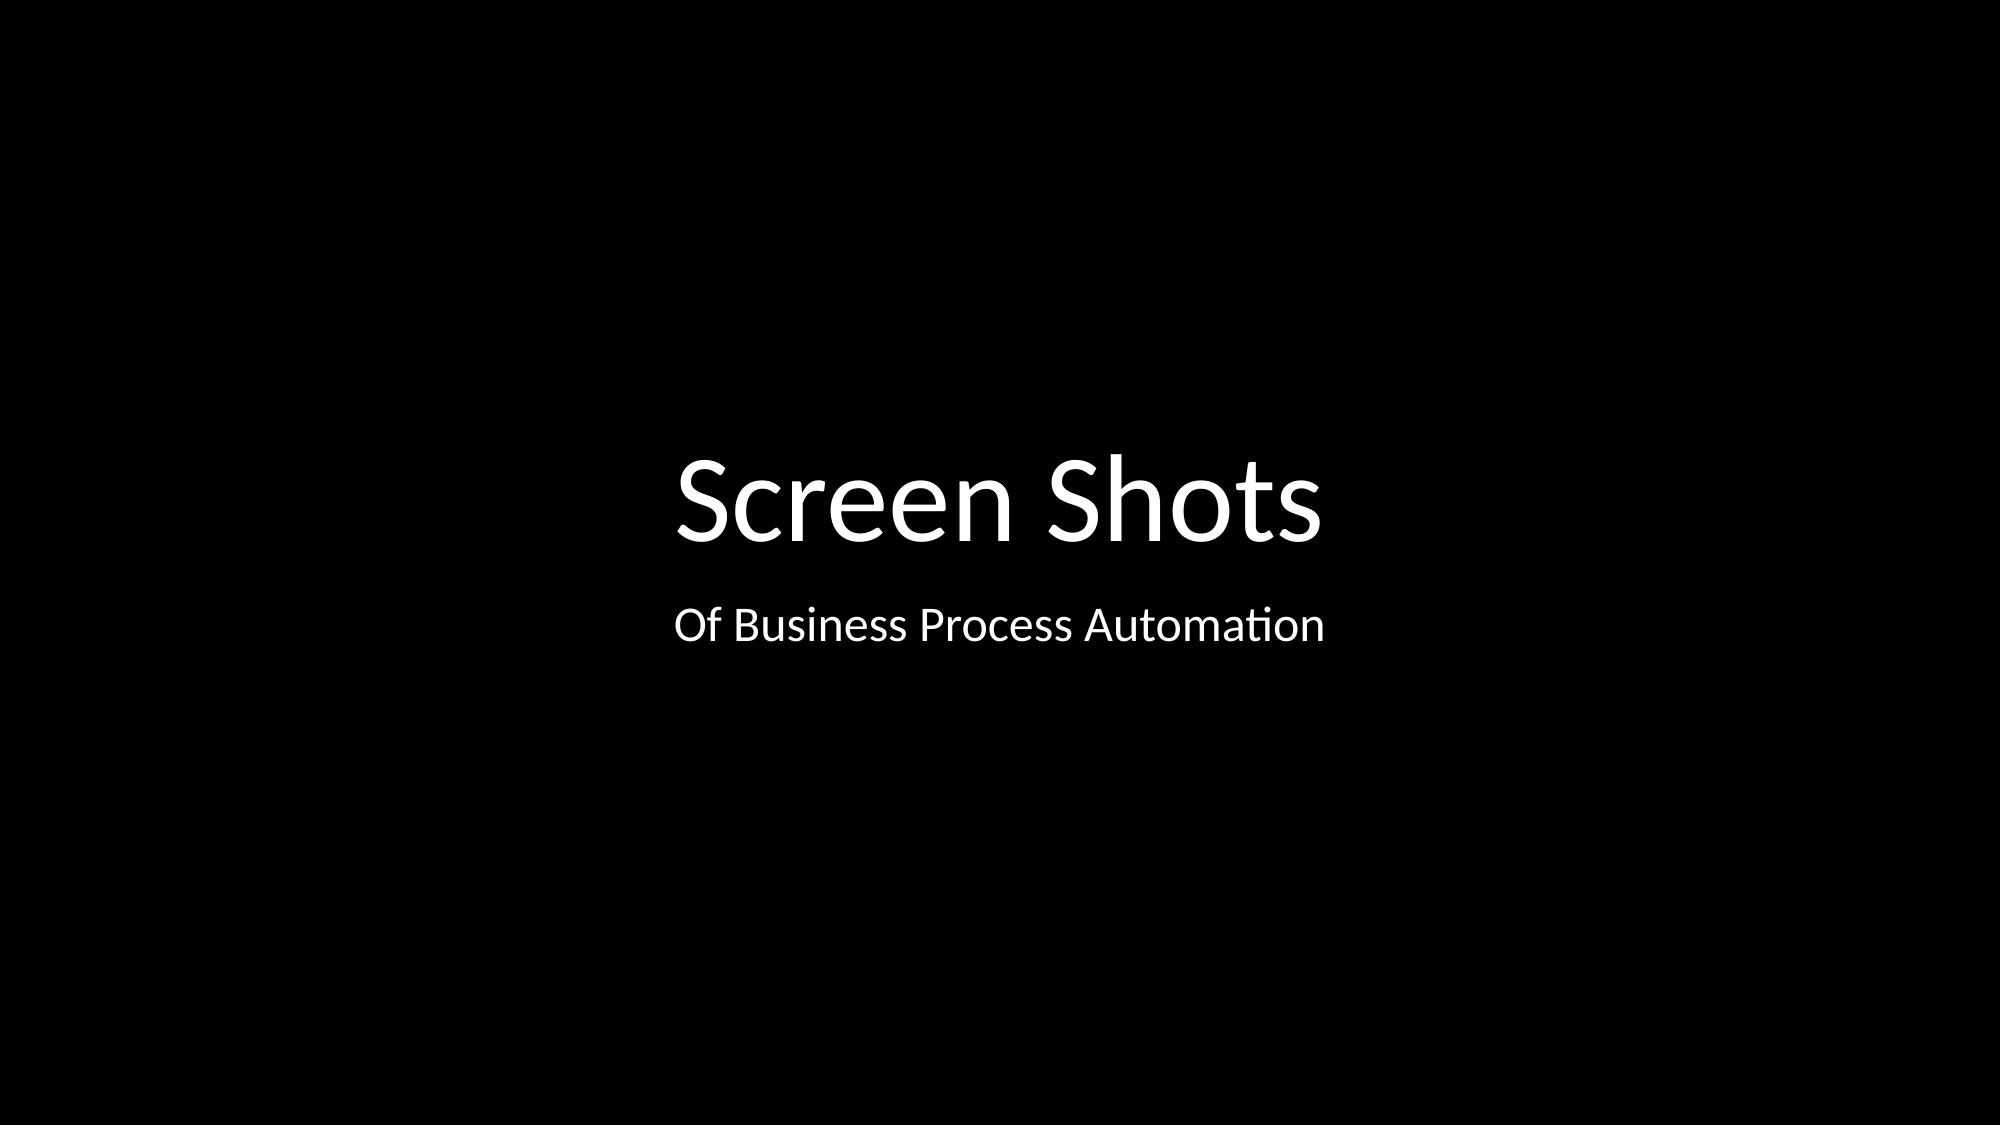

# Screen Shots
Of Business Process Automation